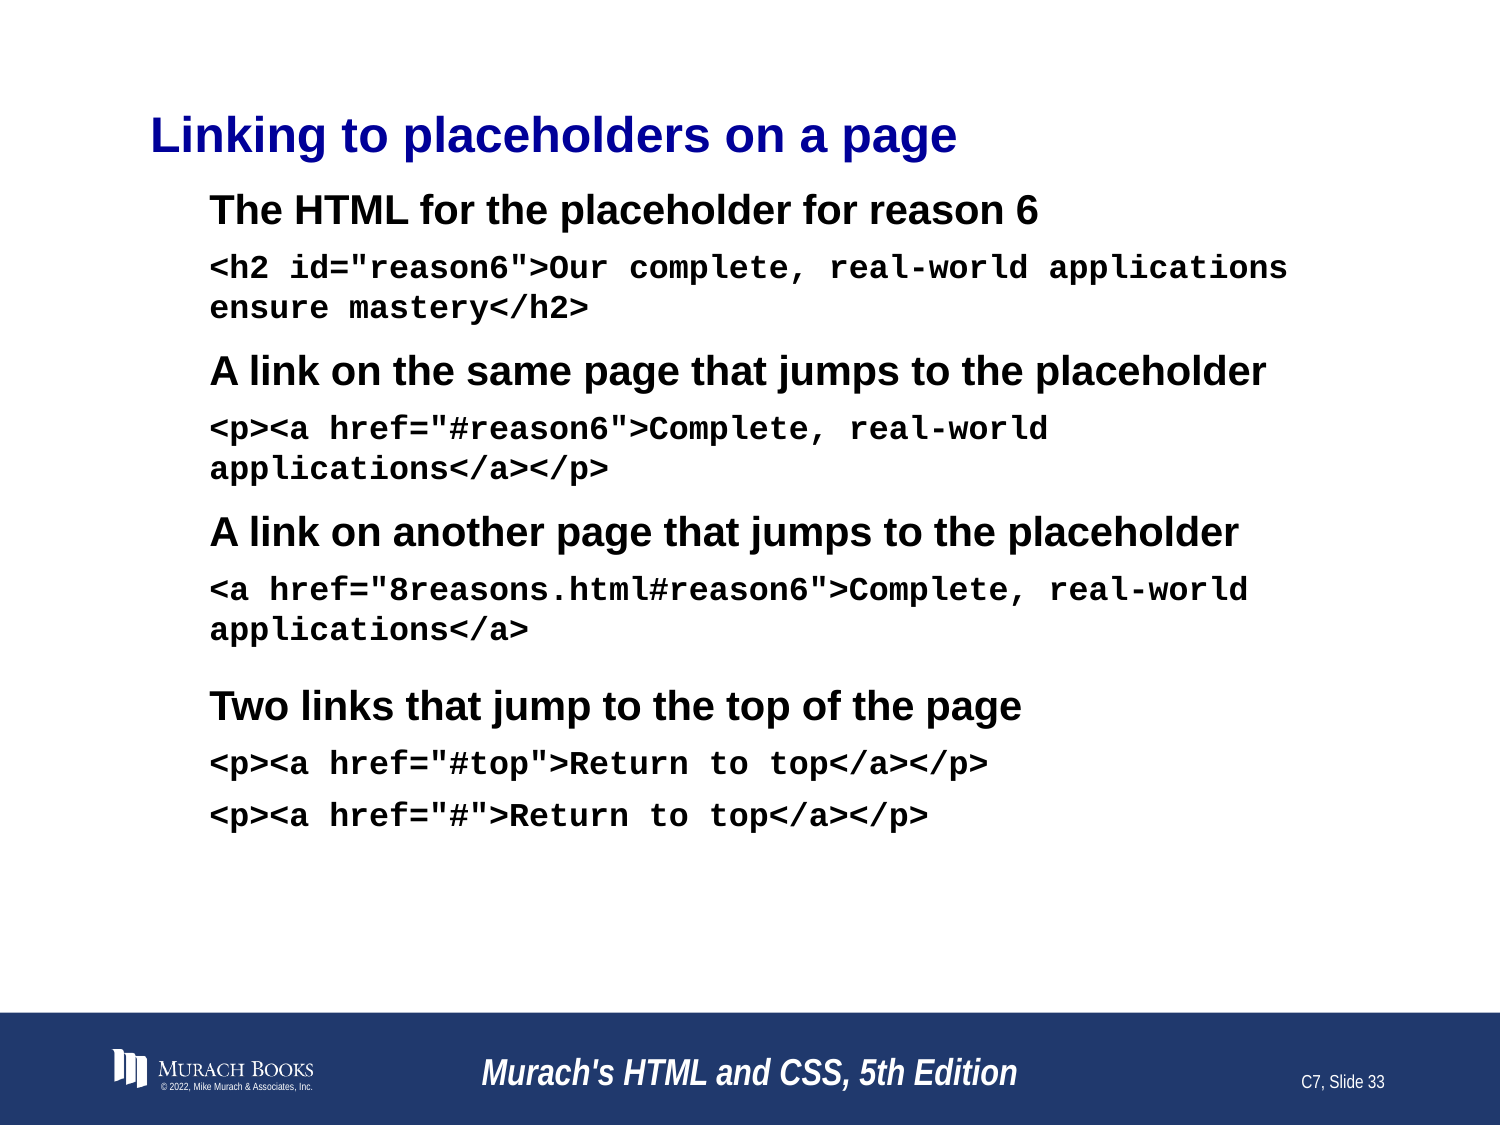

# Linking to placeholders on a page
The HTML for the placeholder for reason 6
<h2 id="reason6">Our complete, real-world applications ensure mastery</h2>
A link on the same page that jumps to the placeholder
<p><a href="#reason6">Complete, real-world applications</a></p>
A link on another page that jumps to the placeholder
<a href="8reasons.html#reason6">Complete, real-world applications</a>
Two links that jump to the top of the page
<p><a href="#top">Return to top</a></p>
<p><a href="#">Return to top</a></p>

© 2022, Mike Murach & Associates, Inc.
Murach's HTML and CSS, 5th Edition

C7, Slide 33